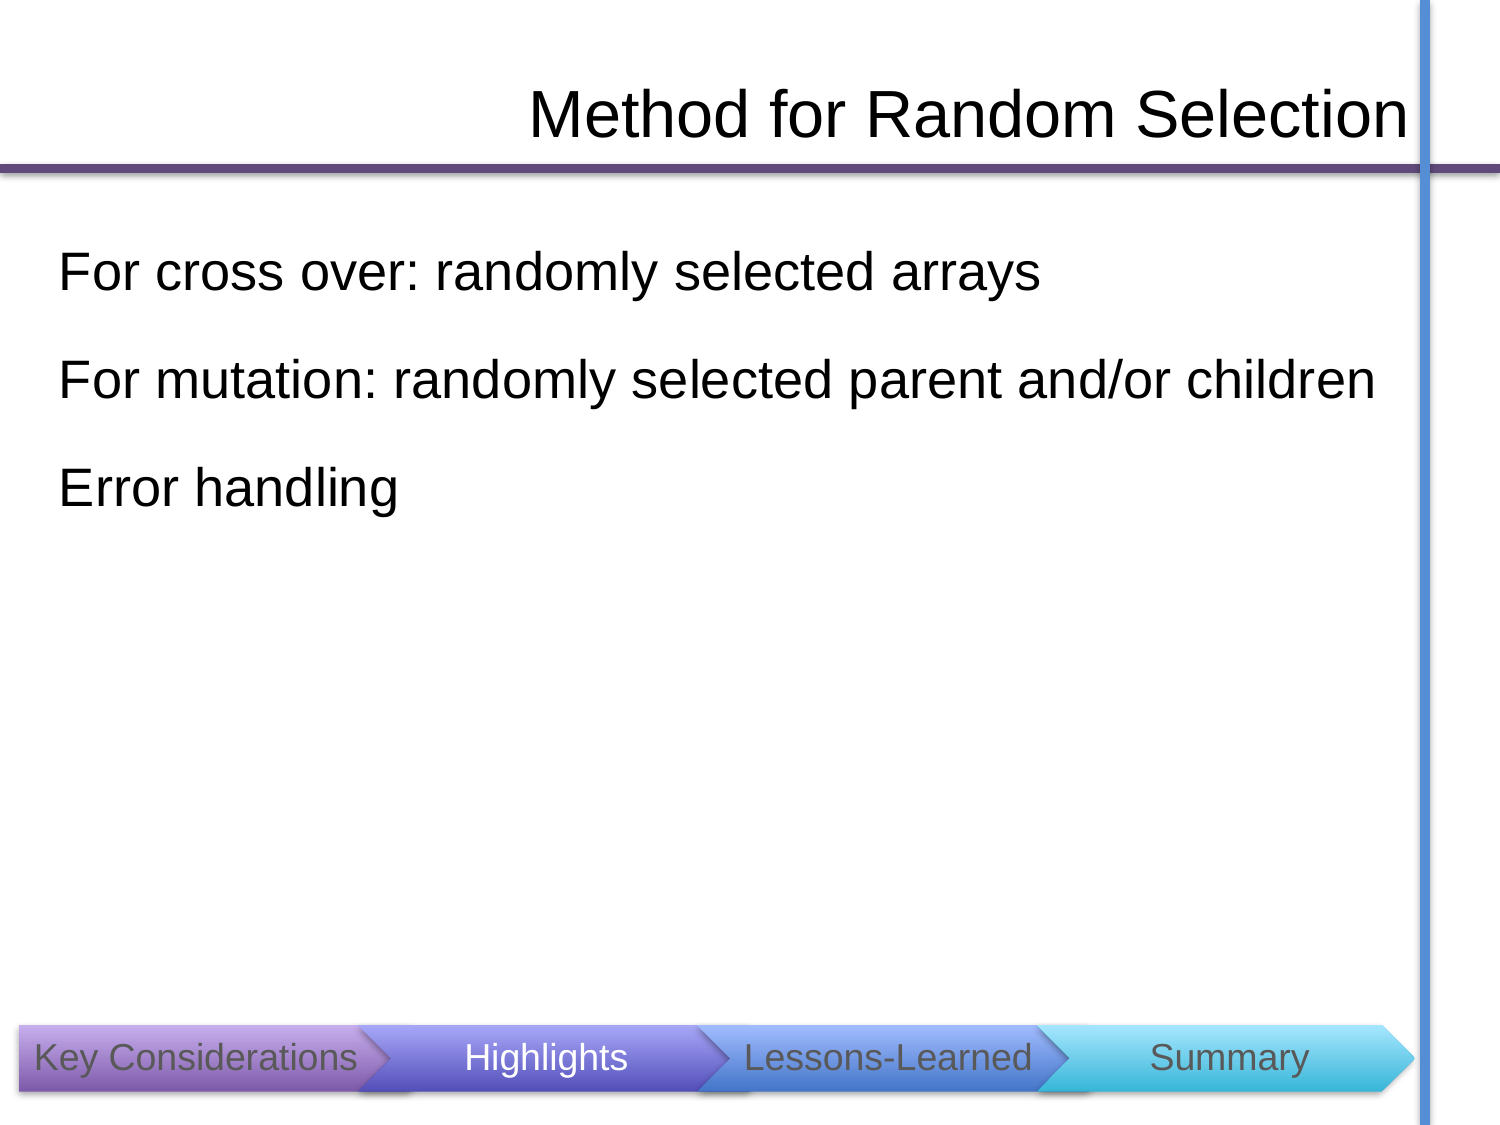

# Method for Random Selection
For cross over: randomly selected arrays
For mutation: randomly selected parent and/or children
Error handling
Key Considerations

Highlights

Lessons-Learned

Summary